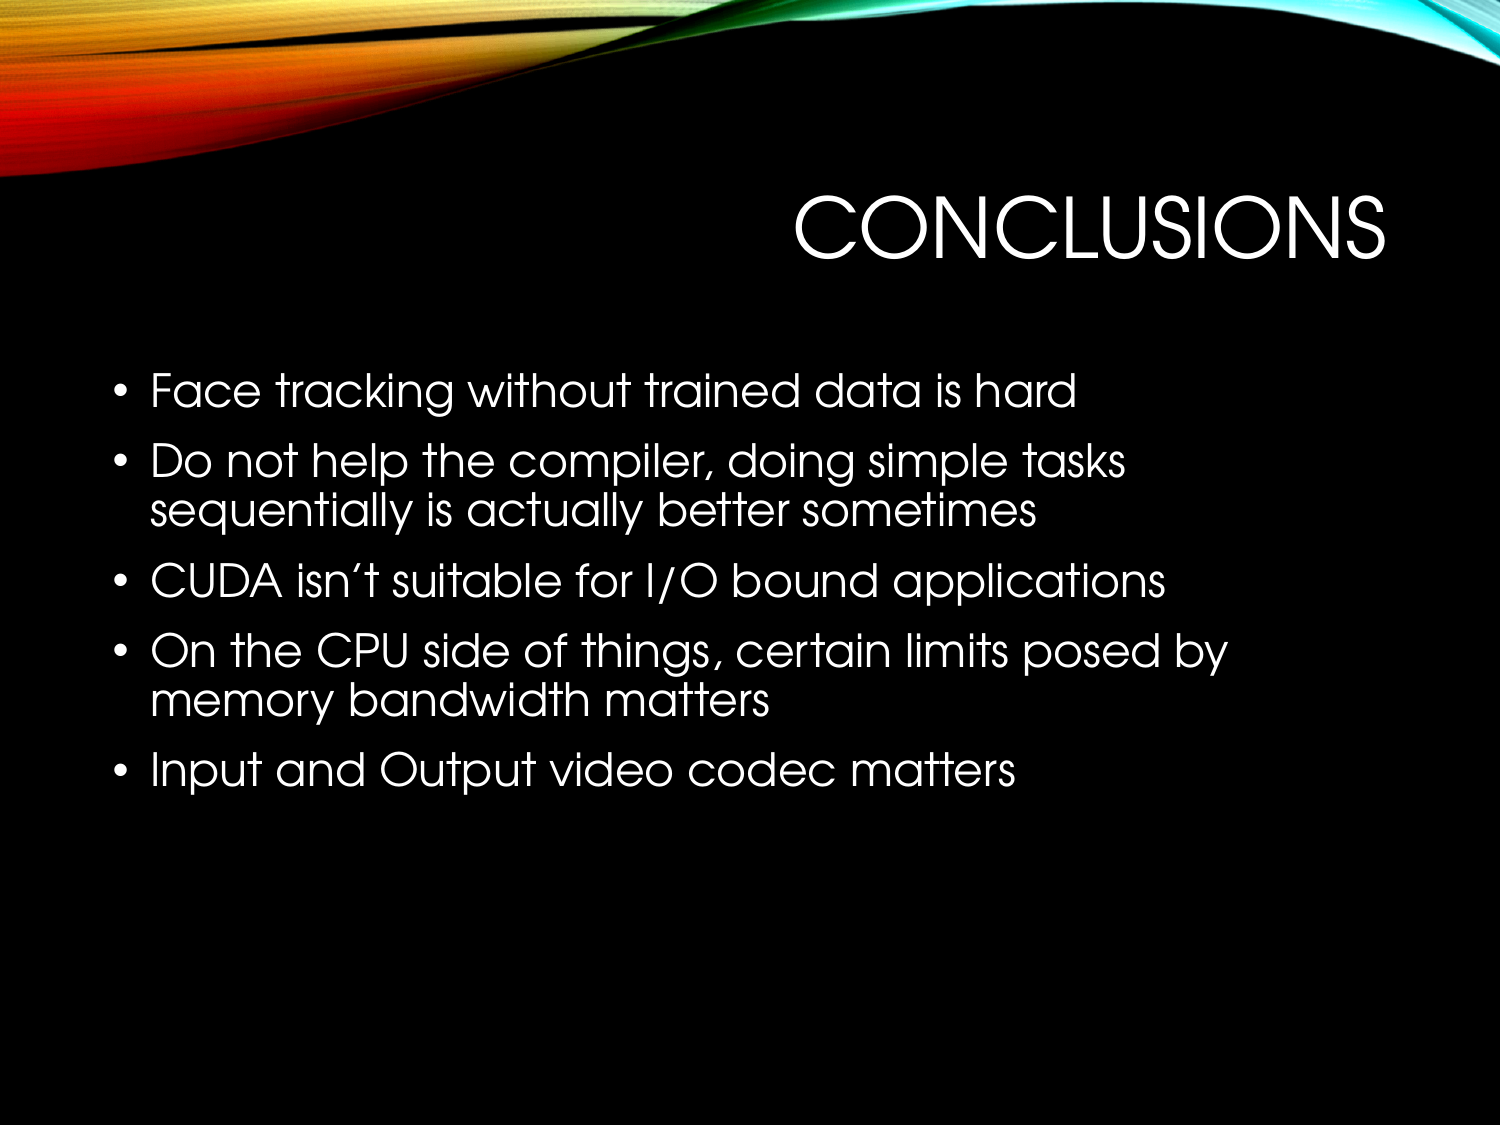

# Conclusions
Face tracking without trained data is hard
Do not help the compiler, doing simple tasks sequentially is actually better sometimes
CUDA isn’t suitable for I/O bound applications
On the CPU side of things, certain limits posed by memory bandwidth matters
Input and Output video codec matters